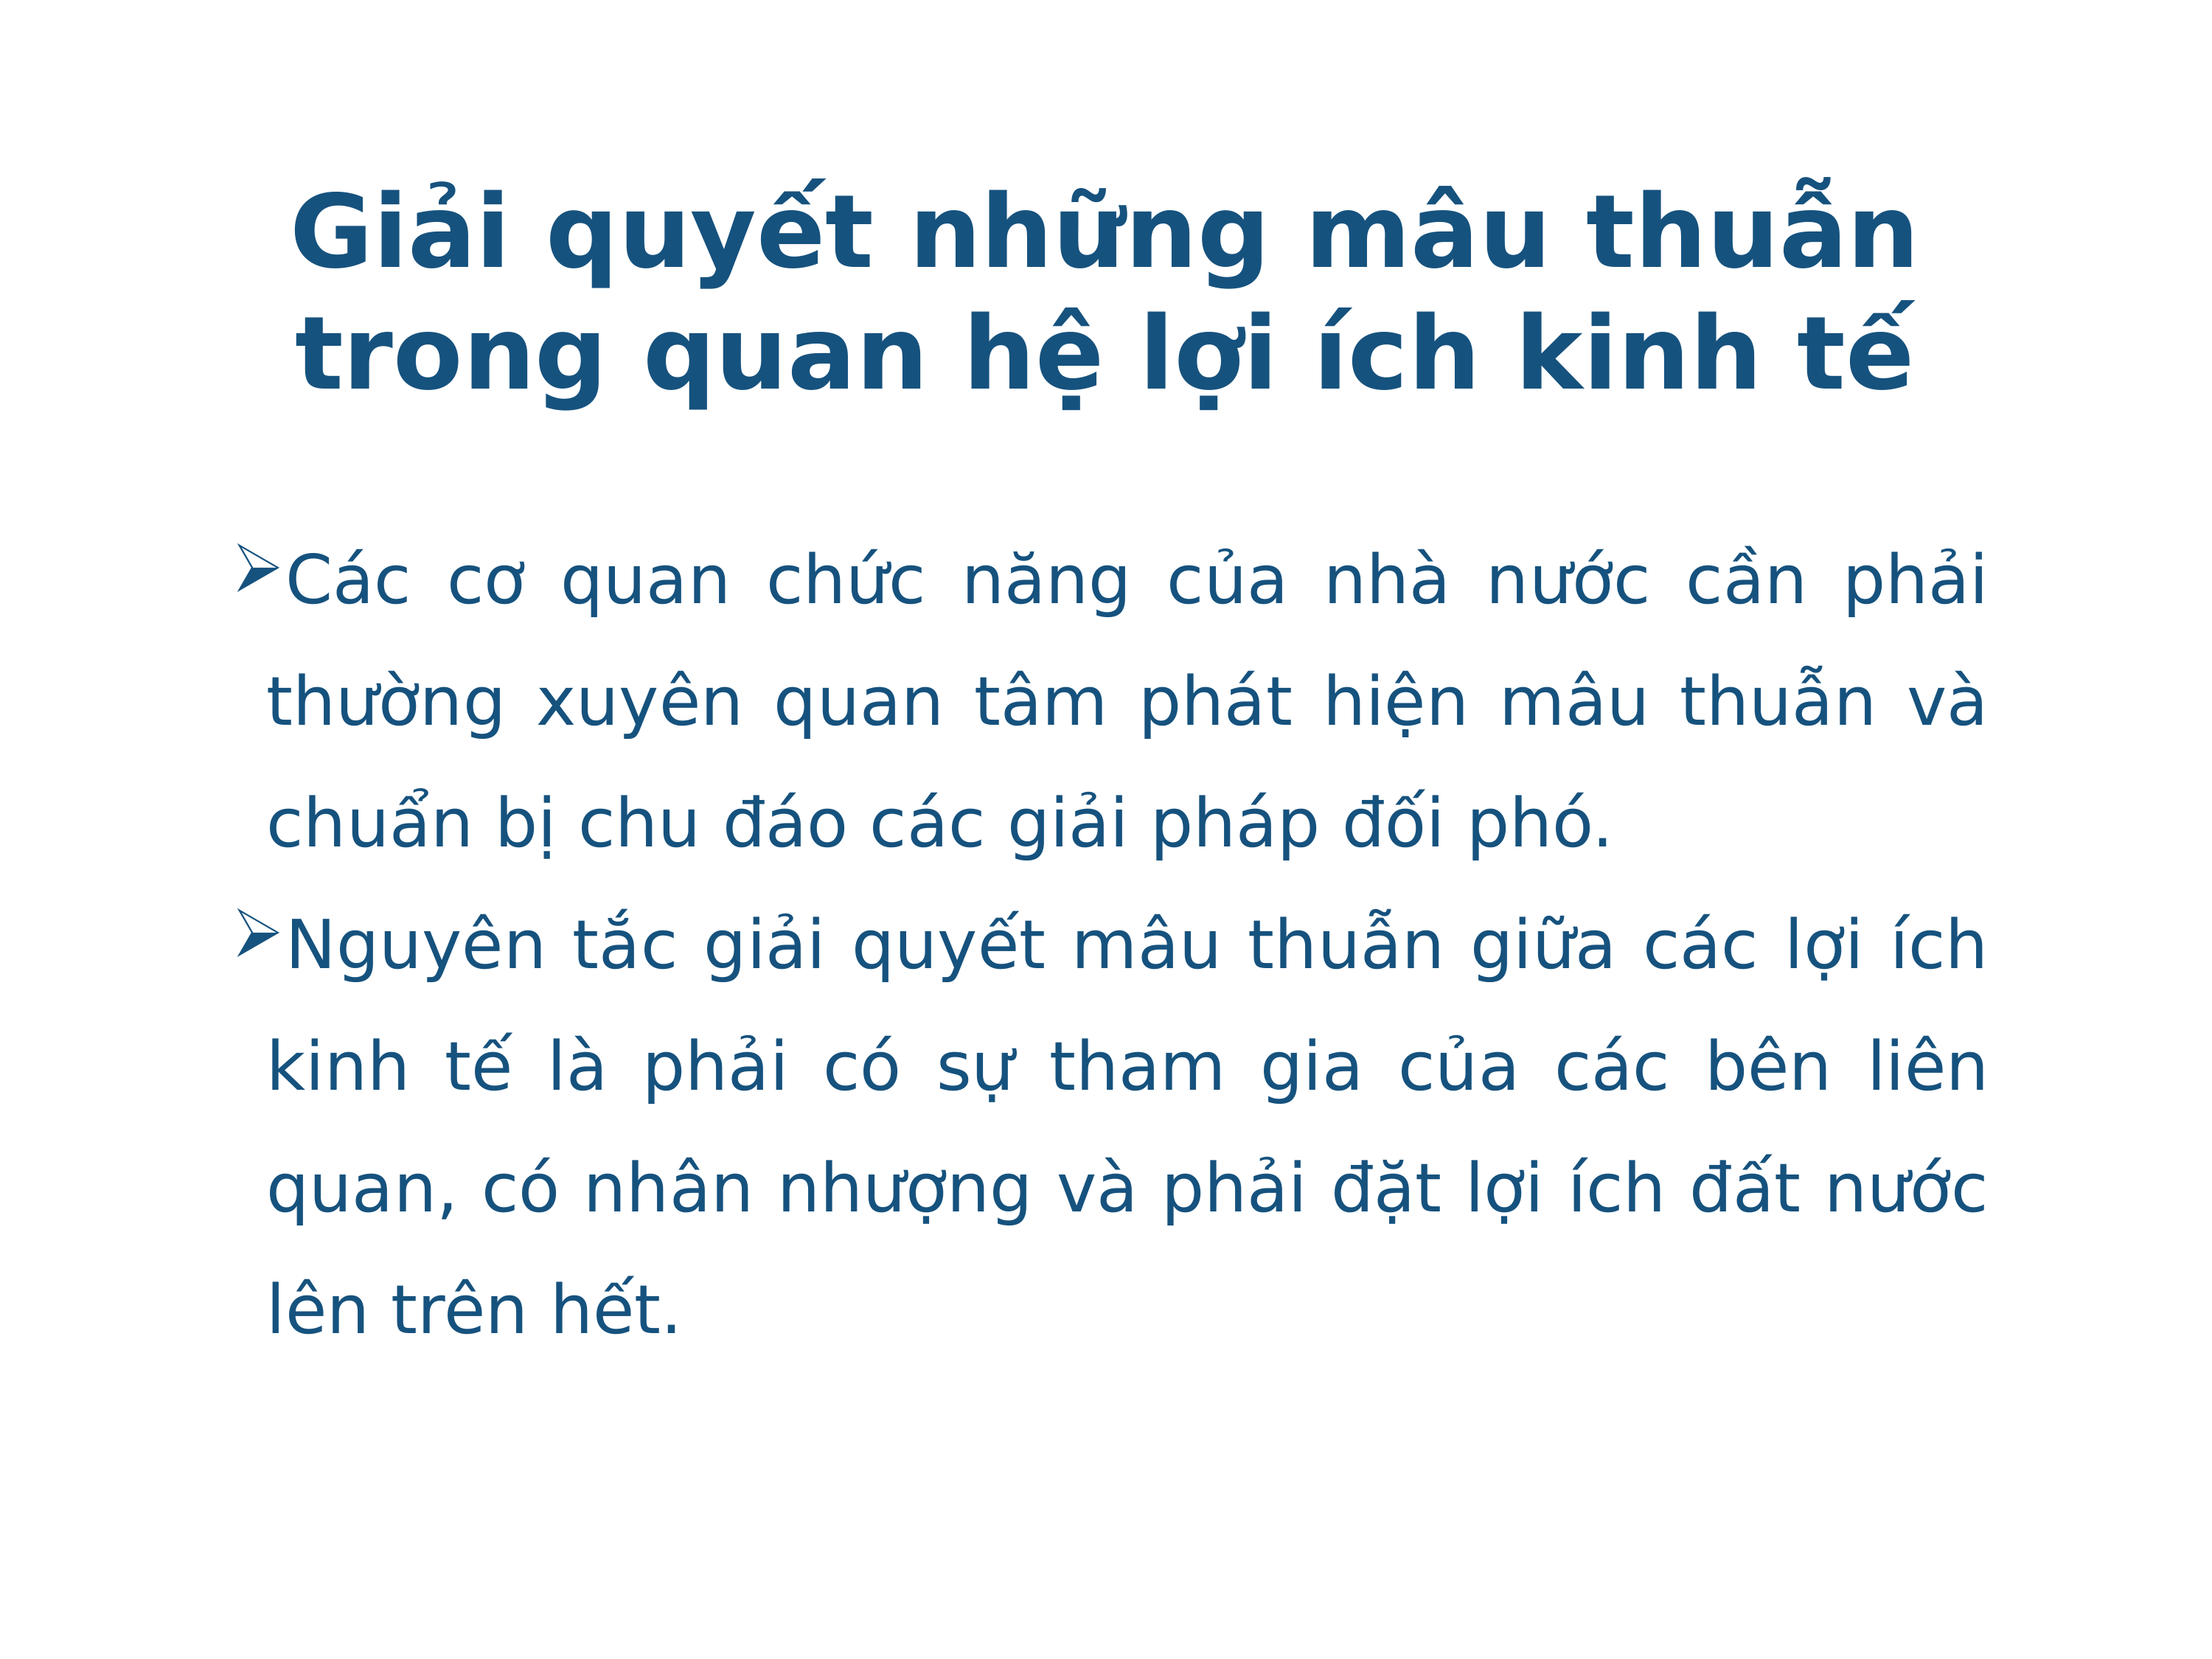

# Giải quyết những mâu thuẫn trong quan hệ lợi ích kinh tế
Các cơ quan chức năng của nhà nước cần phải thường xuyên quan tâm phát hiện mâu thuẫn và chuẩn bị chu đáo các giải pháp đối phó.
Nguyên tắc giải quyết mâu thuẫn giữa các lợi ích kinh tế là phải có sự tham gia của các bên liên quan, có nhân nhượng và phải đặt lợi ích đất nước lên trên hết.